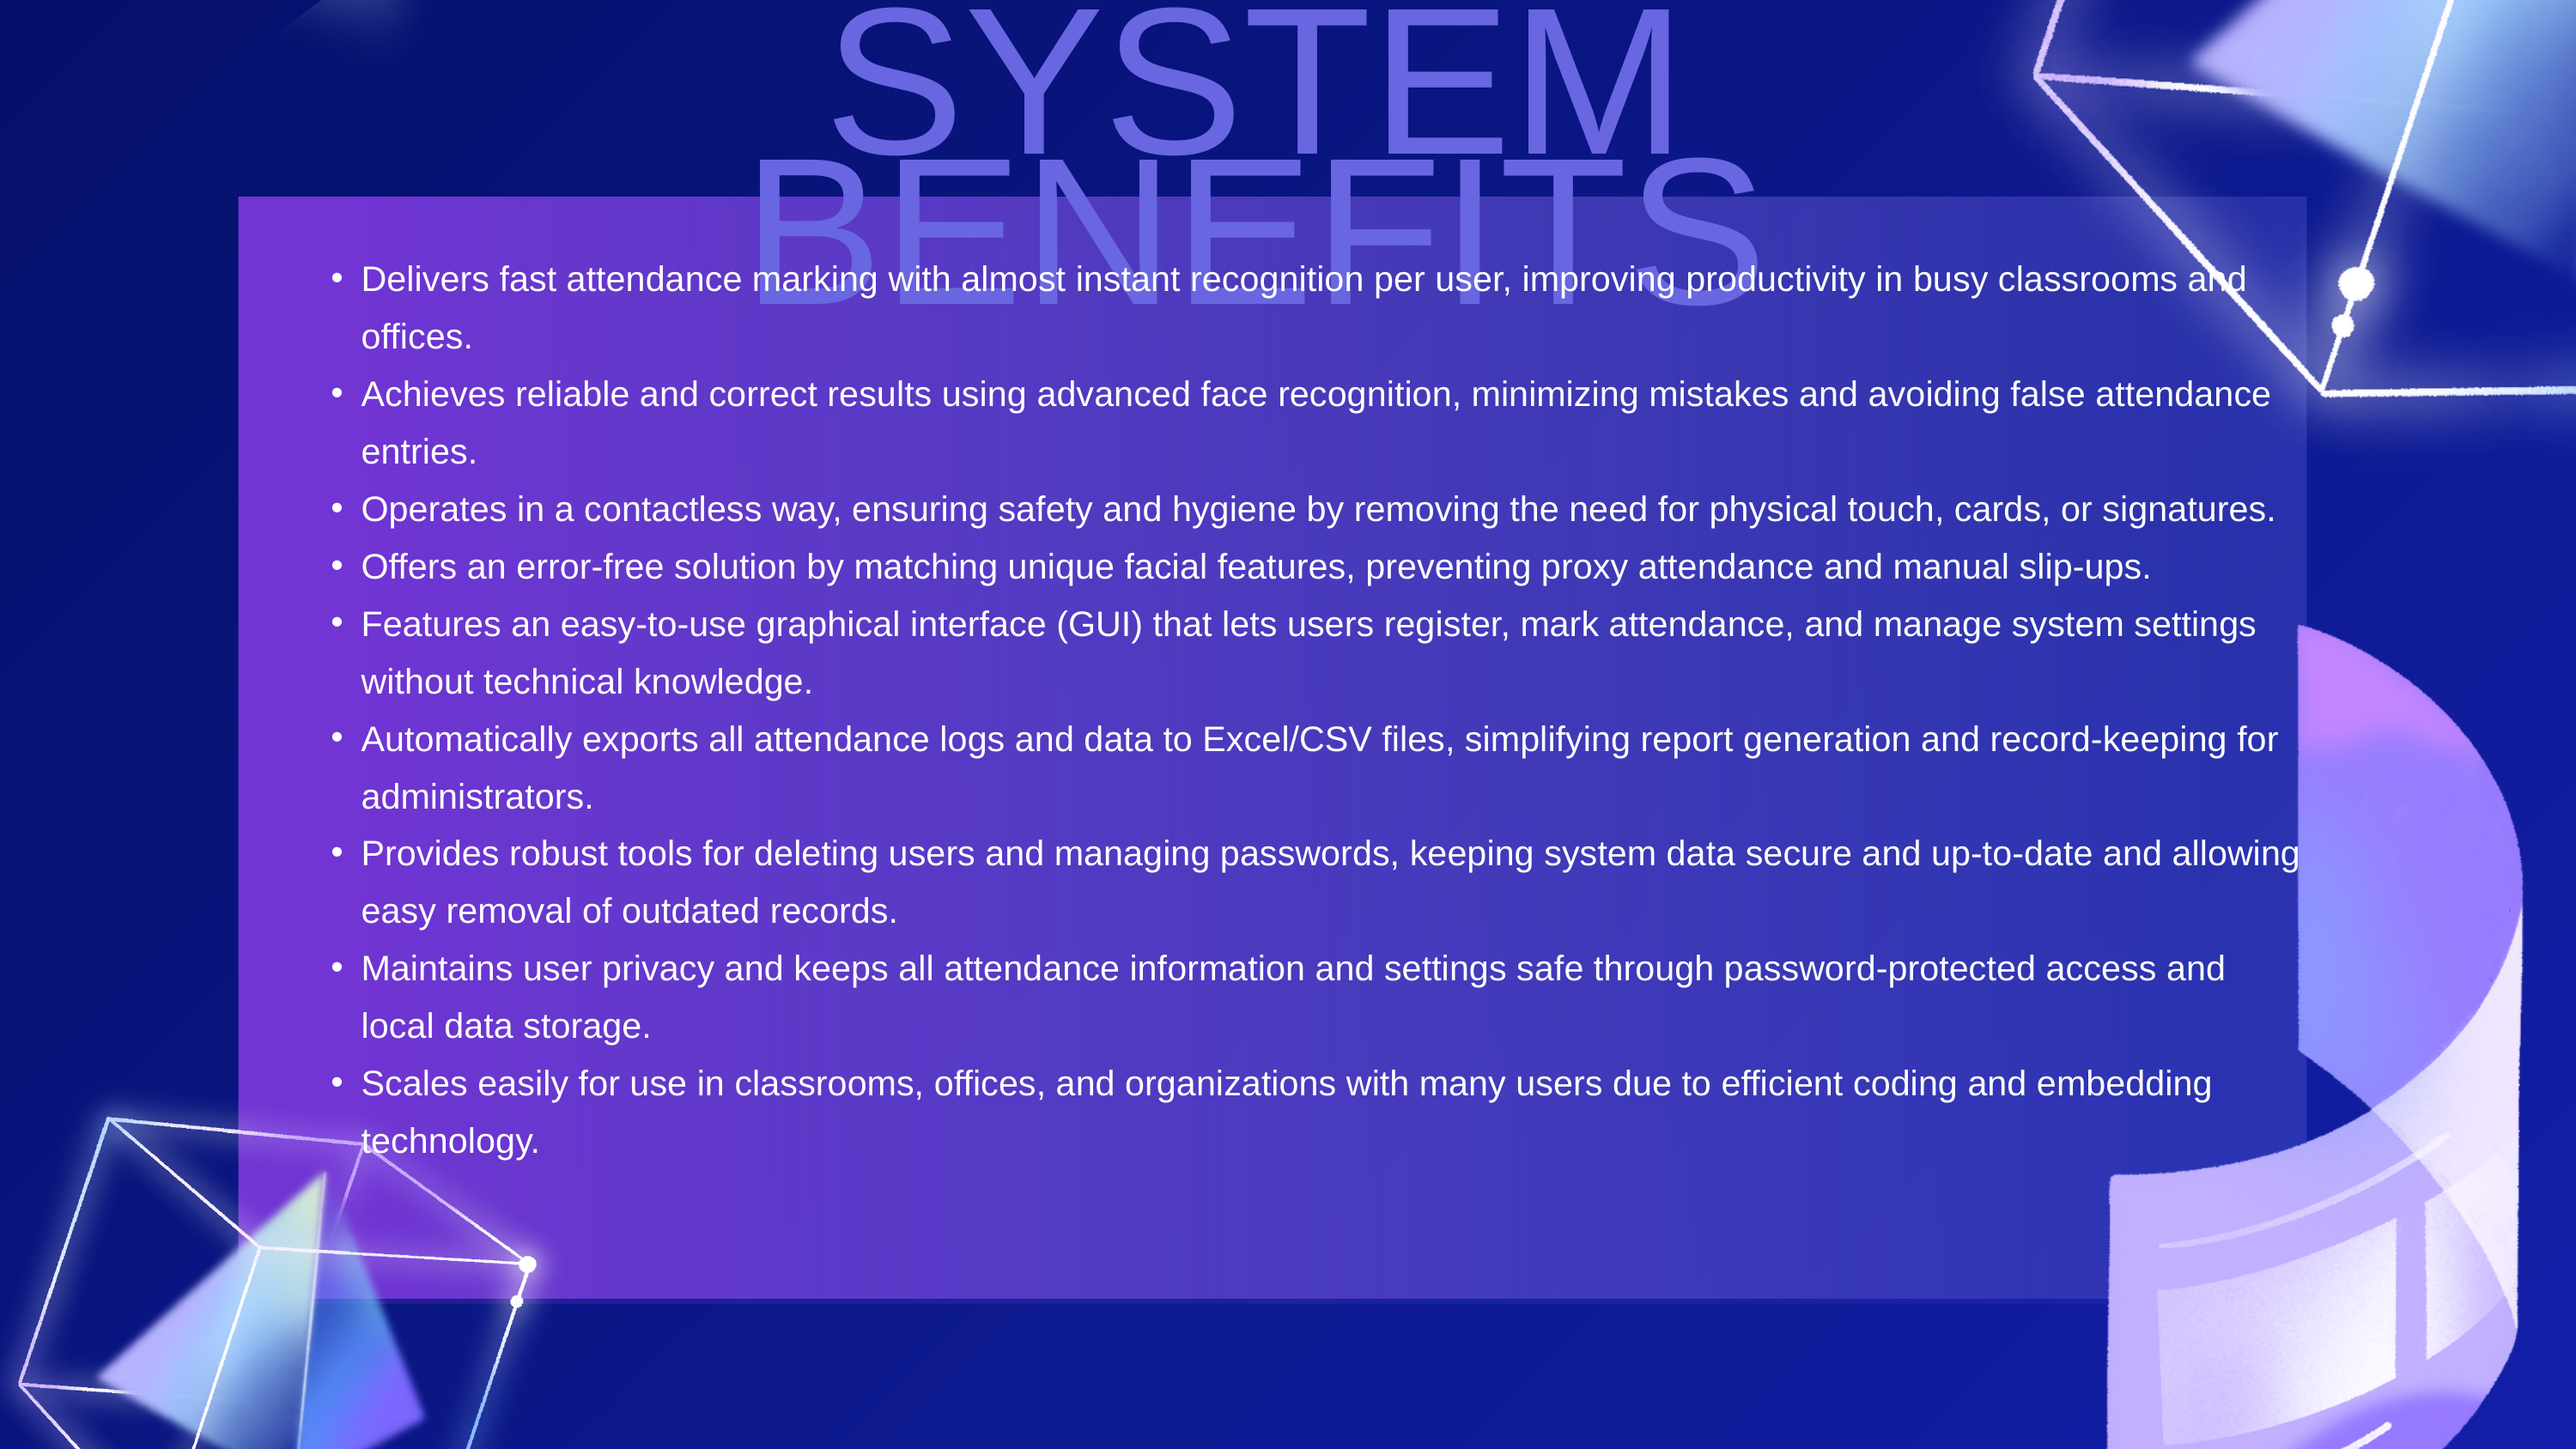

SYSTEM BENEFITS

Delivers fast attendance marking with almost instant recognition per user, improving productivity in busy classrooms and offices.
Achieves reliable and correct results using advanced face recognition, minimizing mistakes and avoiding false attendance entries.
Operates in a contactless way, ensuring safety and hygiene by removing the need for physical touch, cards, or signatures.
Offers an error-free solution by matching unique facial features, preventing proxy attendance and manual slip-ups.
Features an easy-to-use graphical interface (GUI) that lets users register, mark attendance, and manage system settings without technical knowledge.
Automatically exports all attendance logs and data to Excel/CSV files, simplifying report generation and record-keeping for administrators.
Provides robust tools for deleting users and managing passwords, keeping system data secure and up-to-date and allowing easy removal of outdated records.
Maintains user privacy and keeps all attendance information and settings safe through password-protected access and local data storage.
Scales easily for use in classrooms, offices, and organizations with many users due to efficient coding and embedding technology.